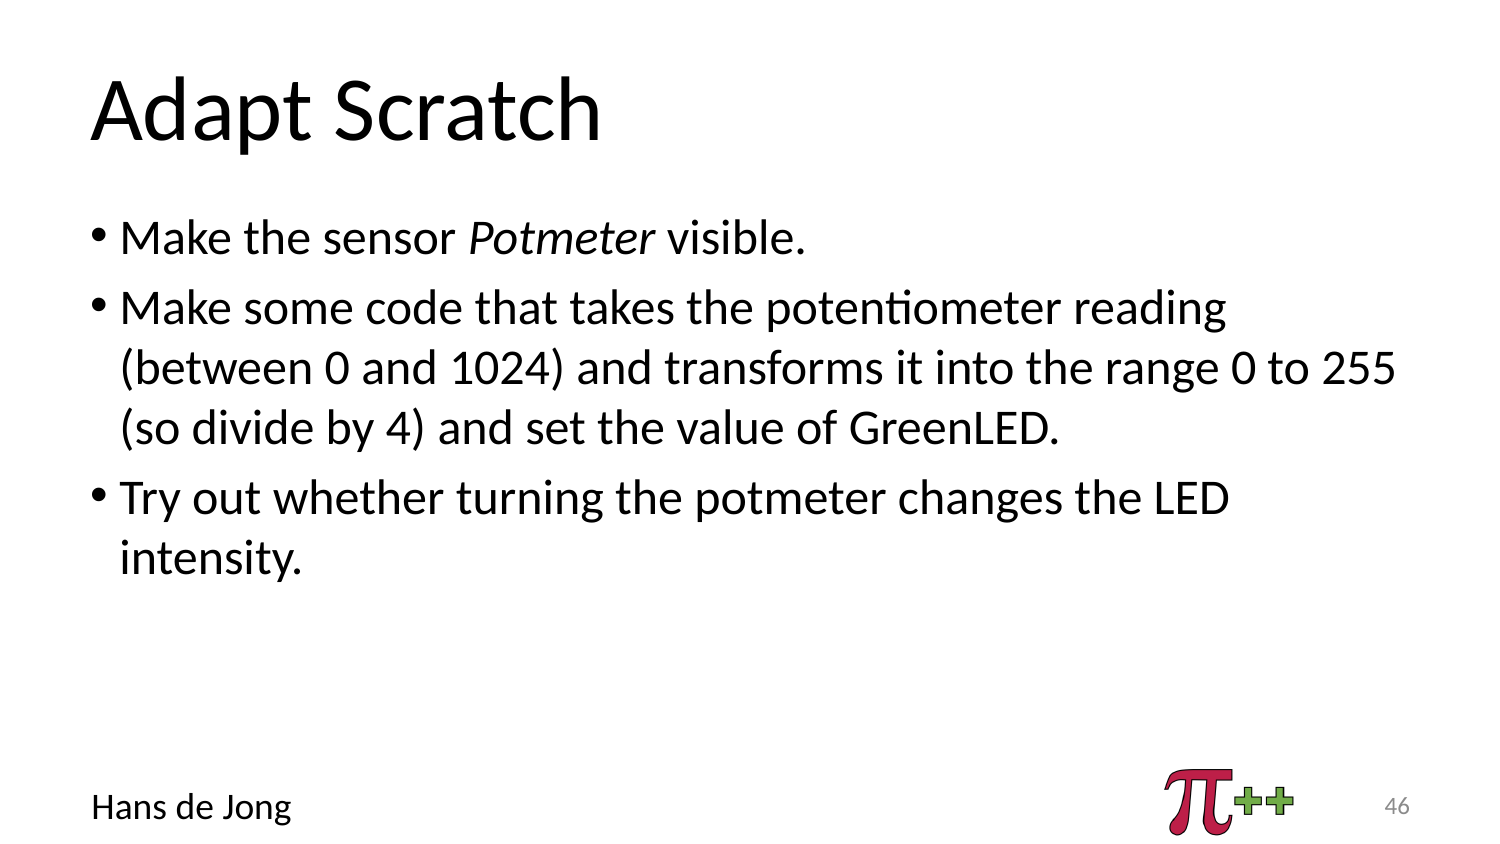

# Adapt Scratch
Make the sensor Potmeter visible.
Make some code that takes the potentiometer reading (between 0 and 1024) and transforms it into the range 0 to 255 (so divide by 4) and set the value of GreenLED.
Try out whether turning the potmeter changes the LED intensity.
46